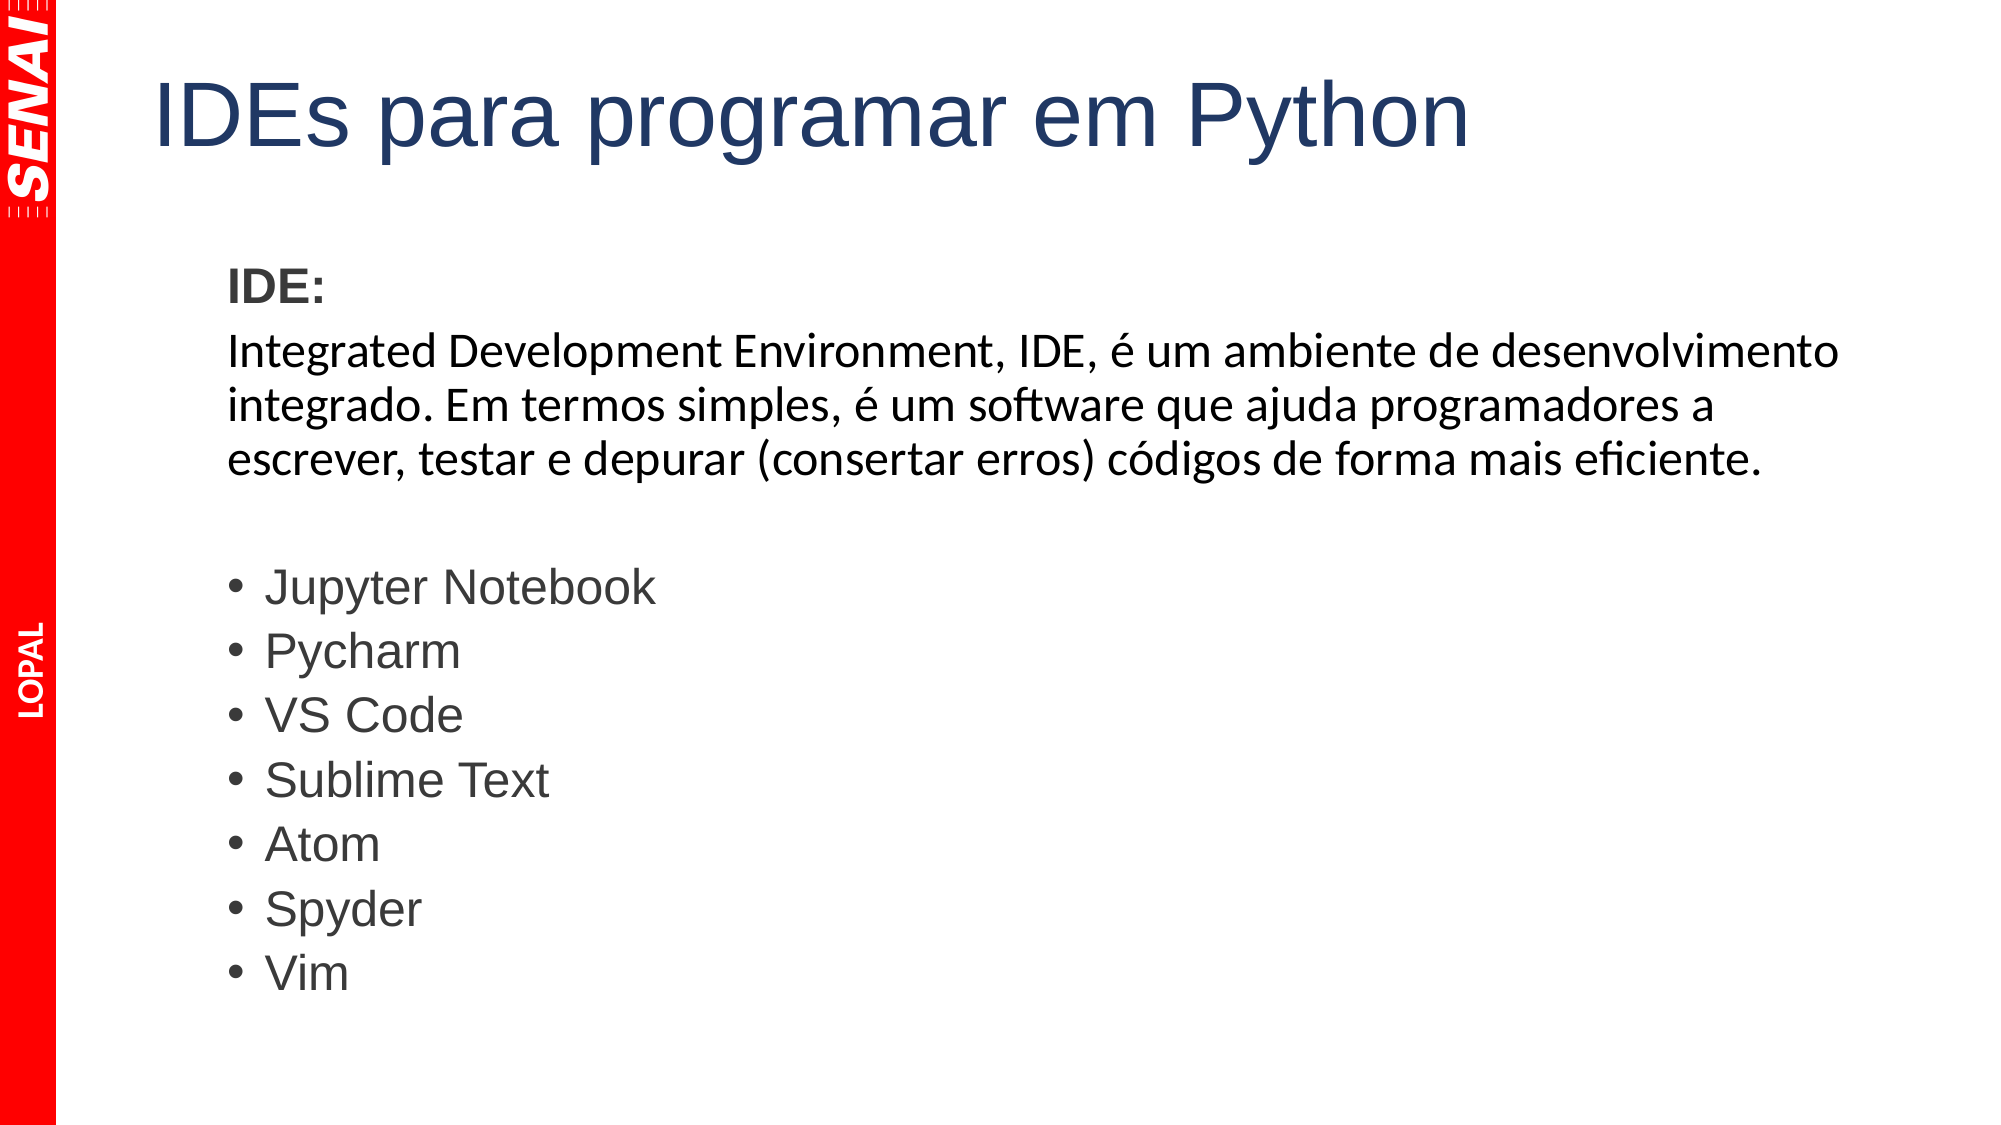

# IDEs para programar em Python
IDE:
Integrated Development Environment, IDE, é um ambiente de desenvolvimento integrado. Em termos simples, é um software que ajuda programadores a escrever, testar e depurar (consertar erros) códigos de forma mais eficiente.

Jupyter Notebook
Pycharm
VS Code
Sublime Text
Atom
Spyder
Vim